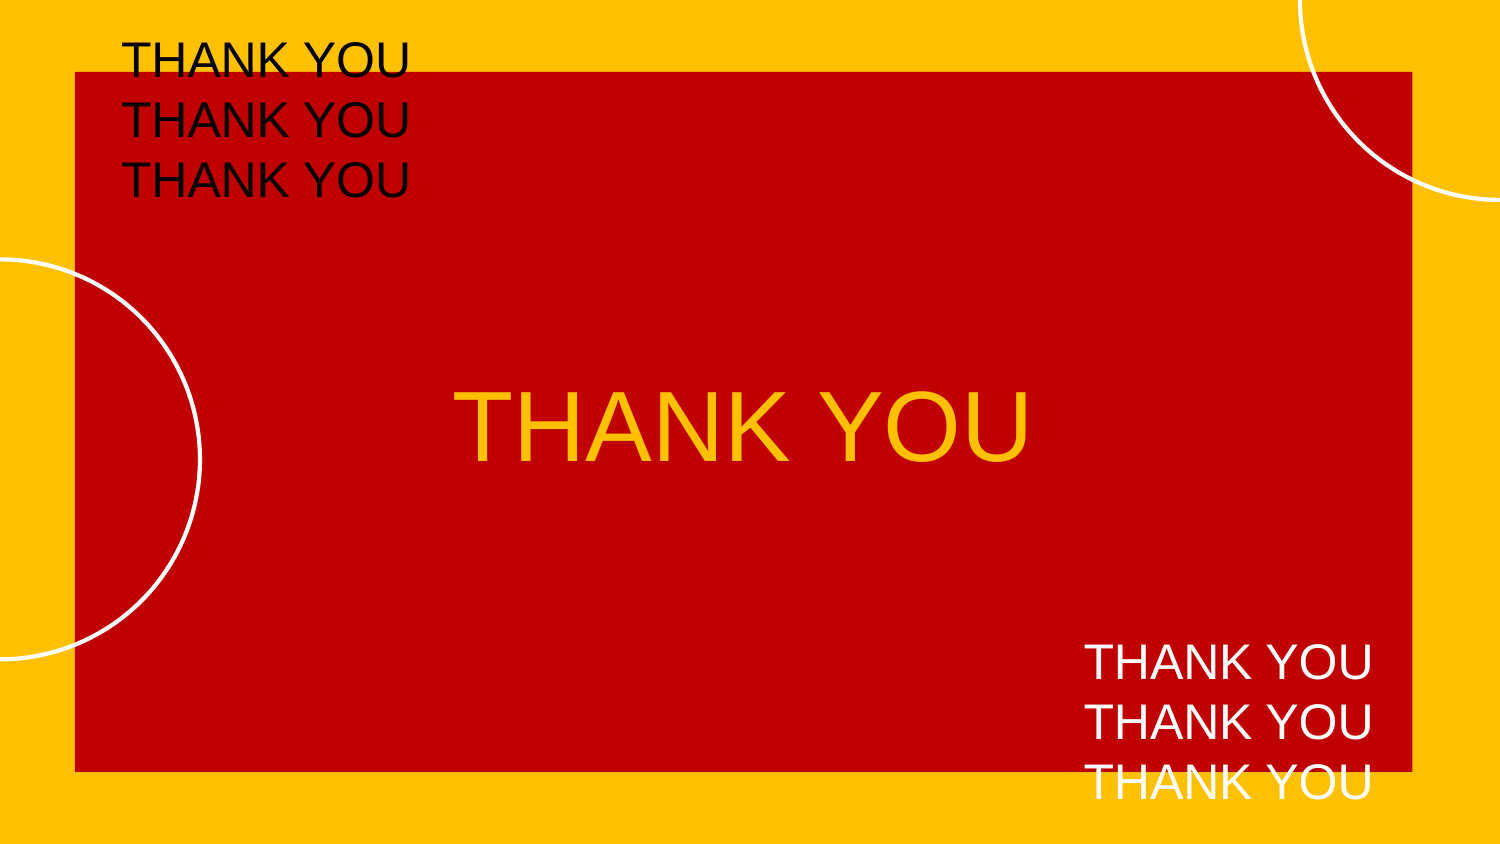

THANK YOU
THANK YOU
THANK YOU

THANK YOU
THANK YOU
THANK YOU
THANK YOU